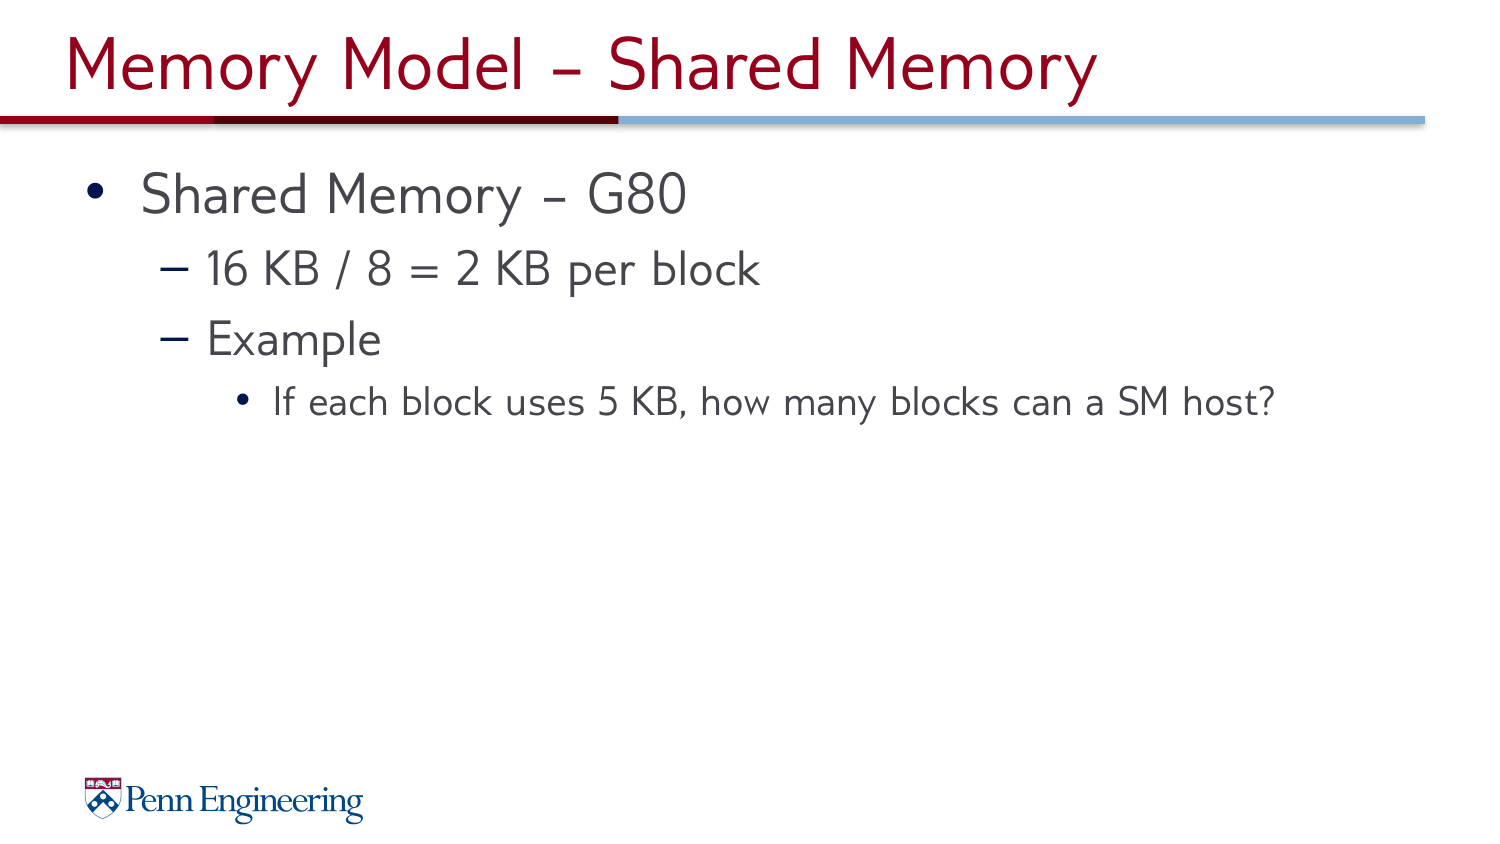

# Memory Model – Shared Memory
Shared Memory – G80
16 KB / 8 = 2 KB per block
Example
If each block uses 5 KB, how many blocks can a SM host?